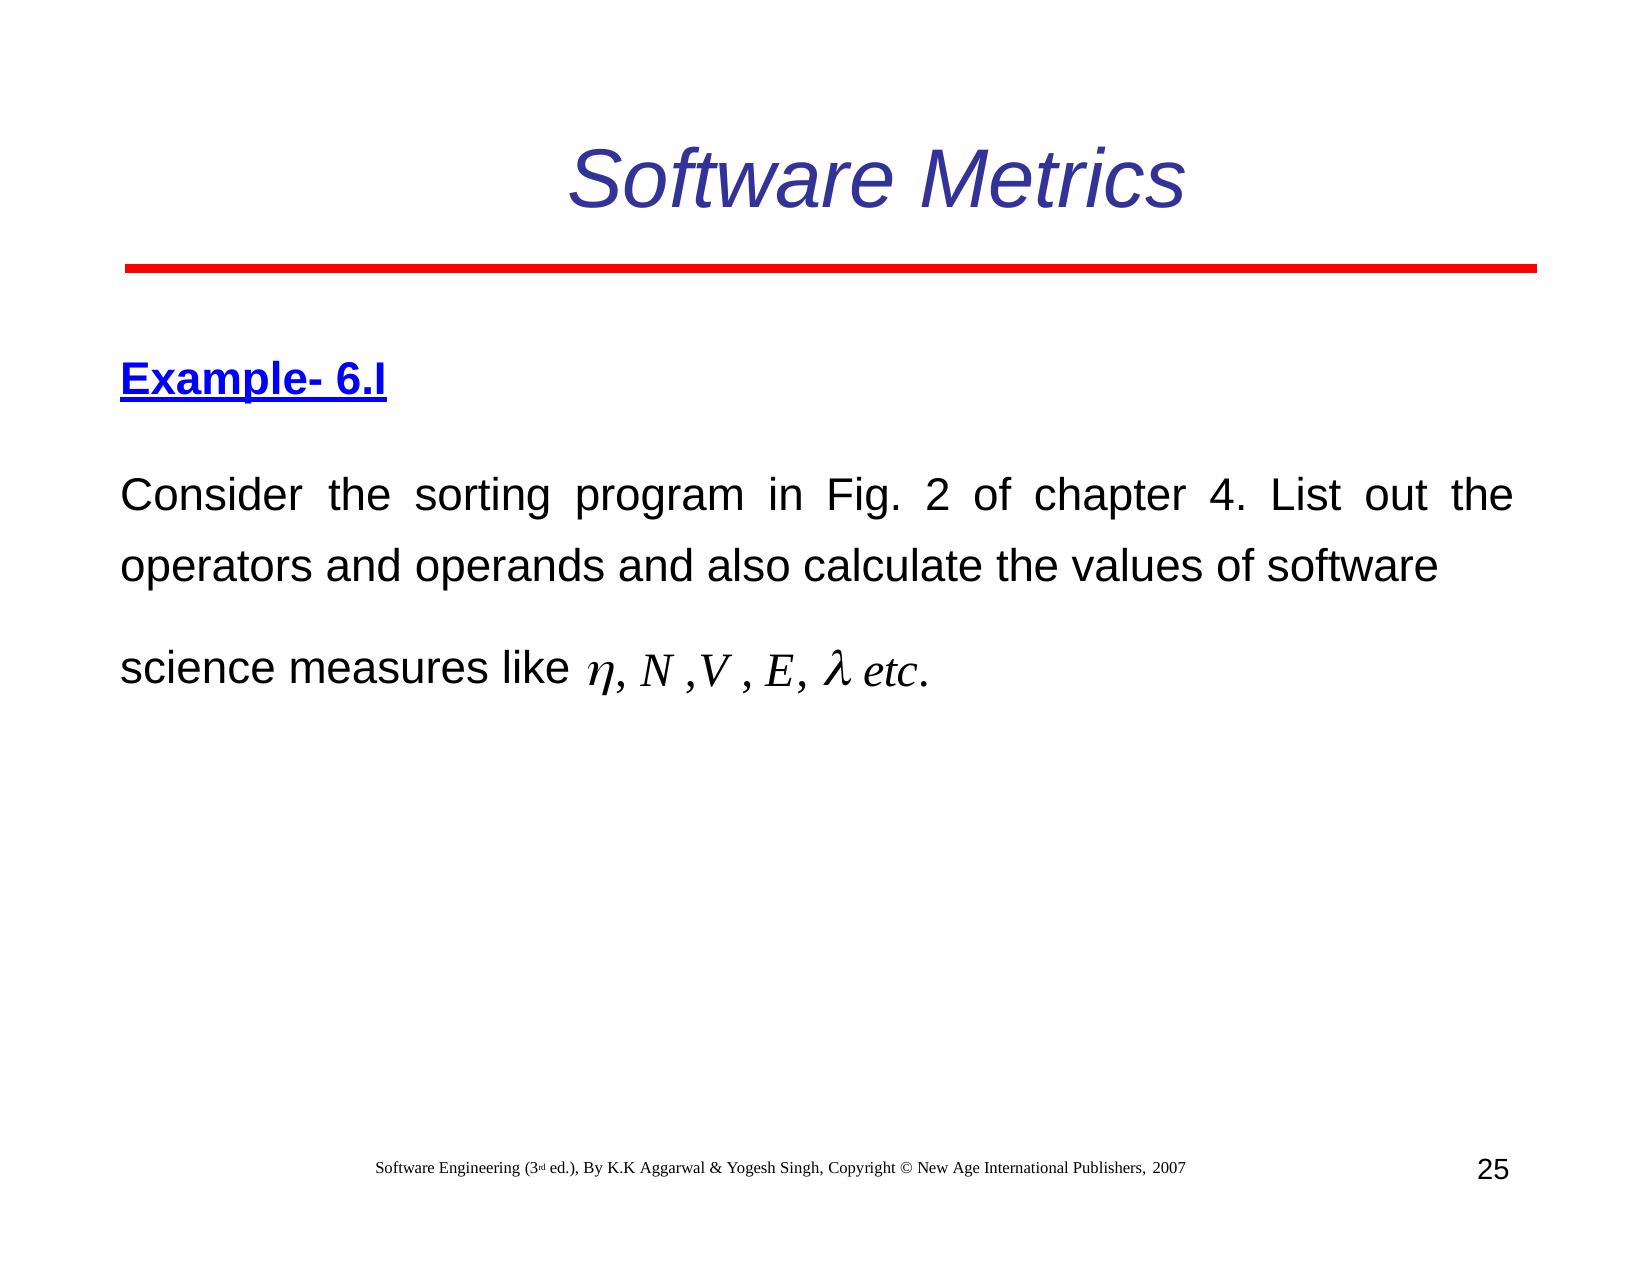

# Software Metrics

Example- 6.I

Consider	the	sorting	program	in	Fig.	2	of	chapter	4.	List	out	the
operators and operands and also calculate the values of software  science measures like η, N ,V , E, λ etc.
25
Software Engineering (3rd  ed.), By K.K Aggarwal & Yogesh Singh, Copyright © New Age International Publishers, 2007